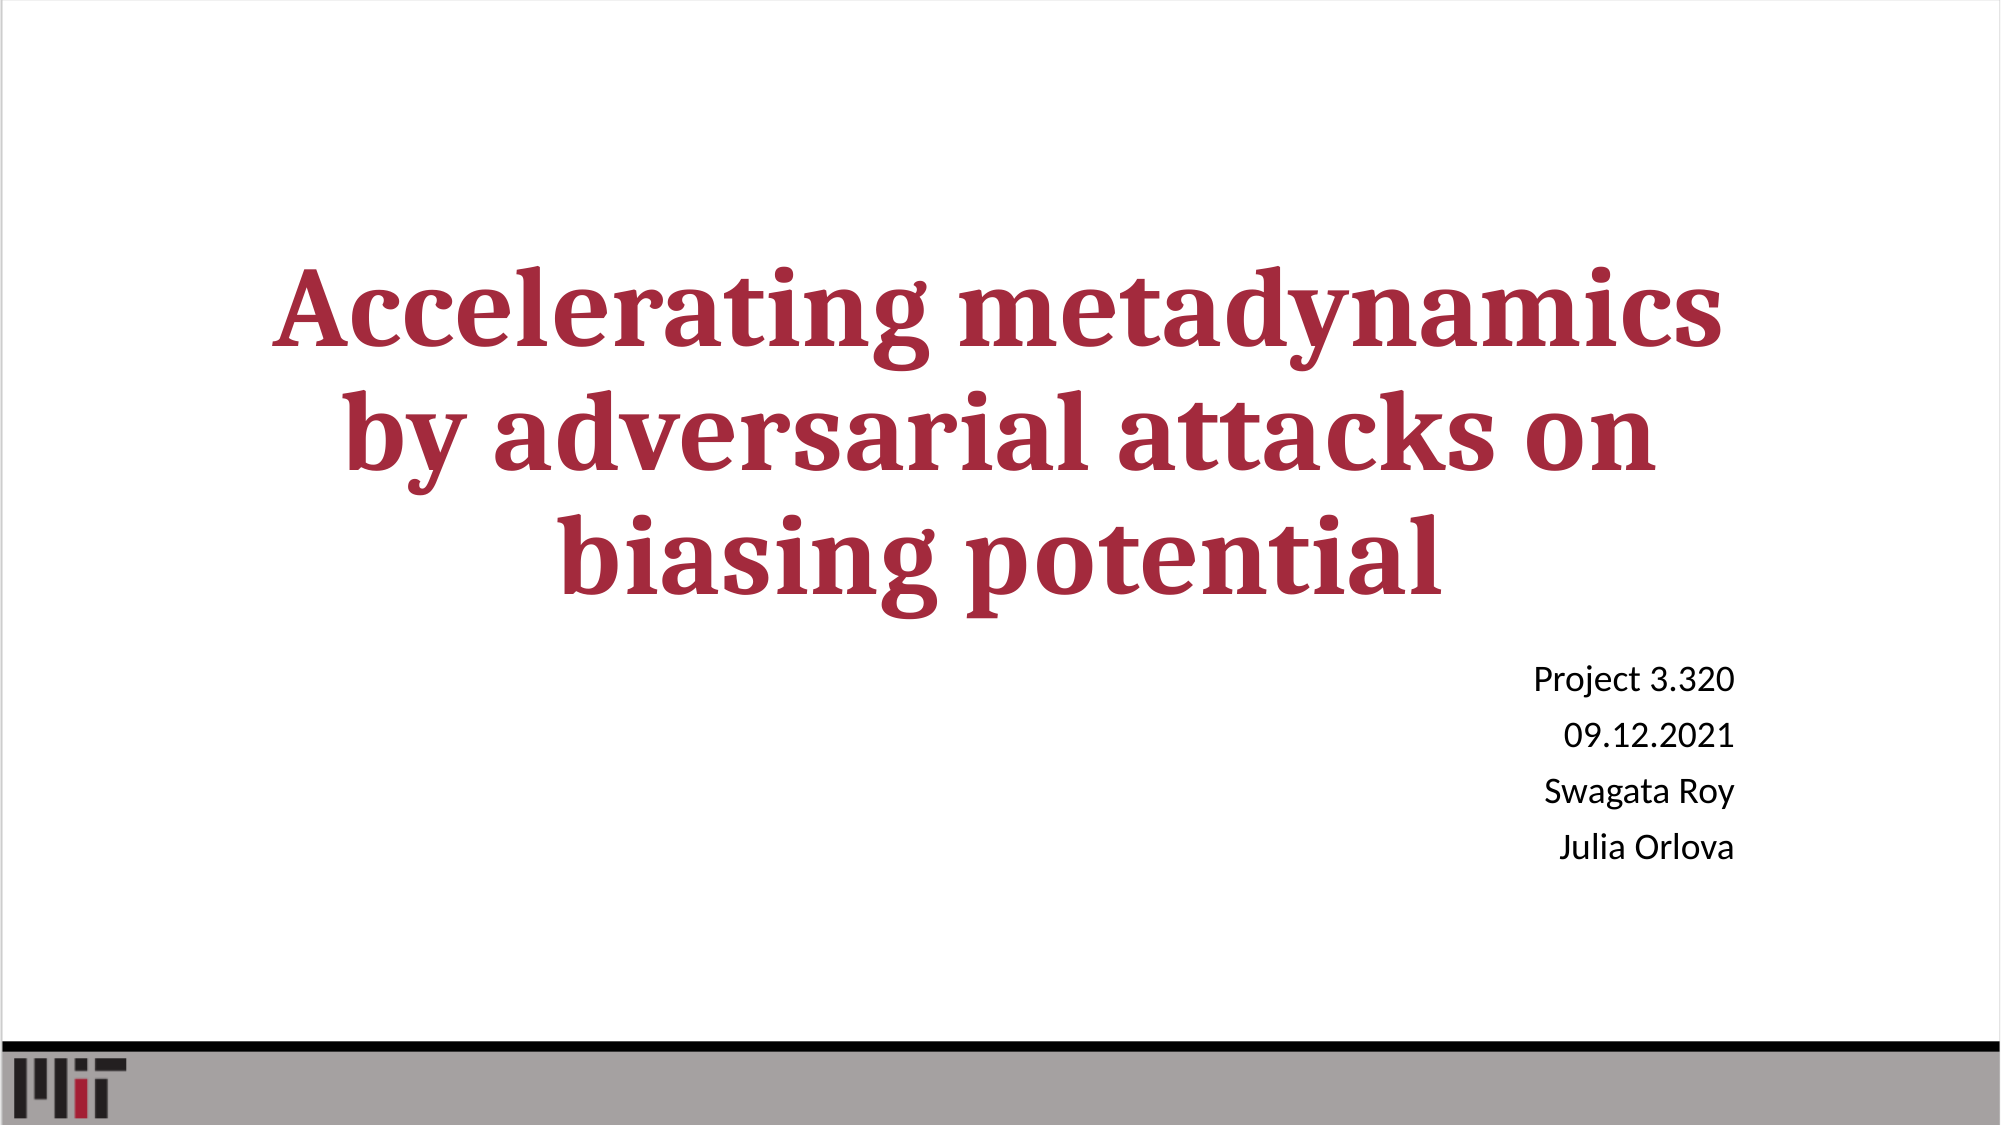

# Accelerating metadynamics by adversarial attacks on biasing potential
Project 3.320
09.12.2021
Swagata Roy
Julia Orlova